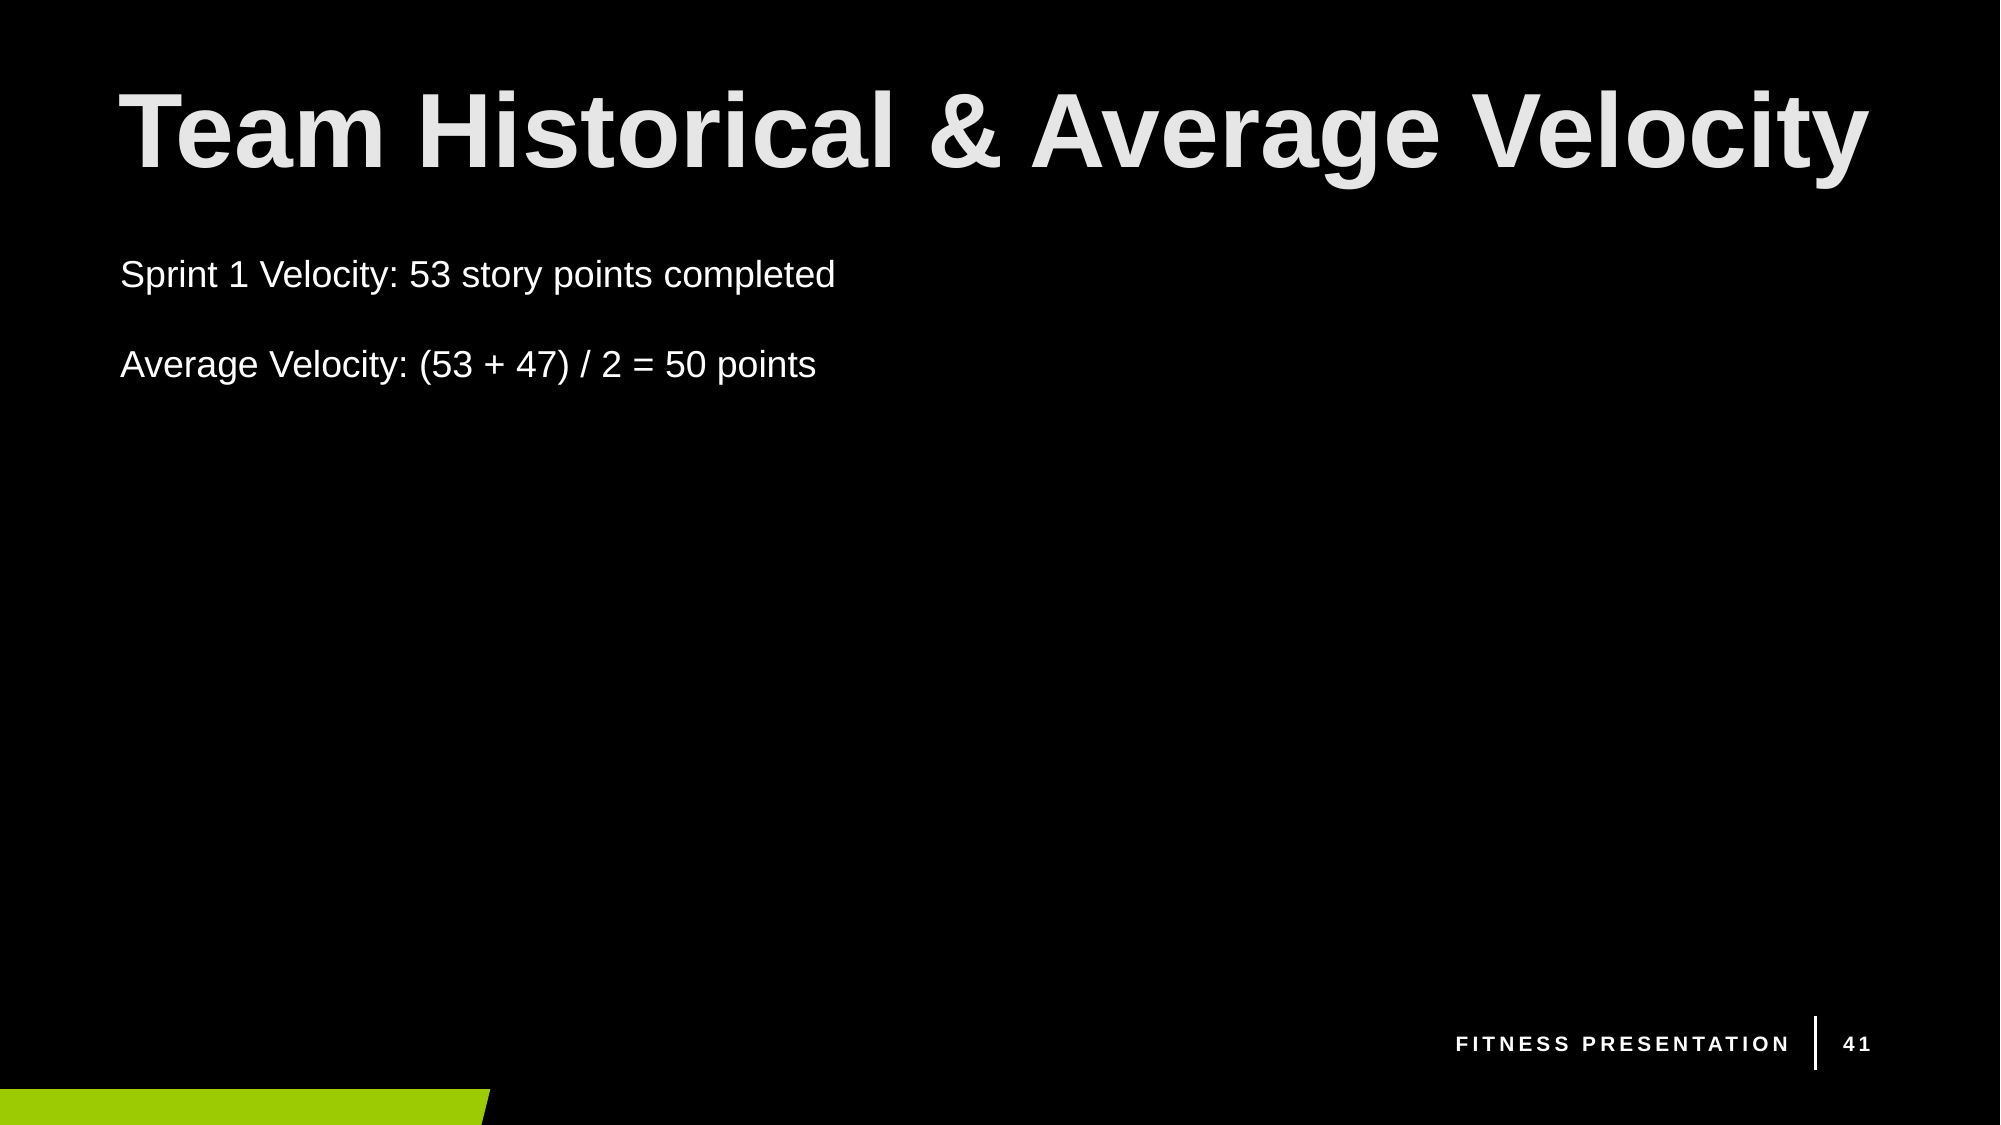

# Team Historical & Average Velocity
Sprint 1 Velocity: 53 story points completed

Average Velocity: (53 + 47) / 2 = 50 points

Fitness Presentation
41